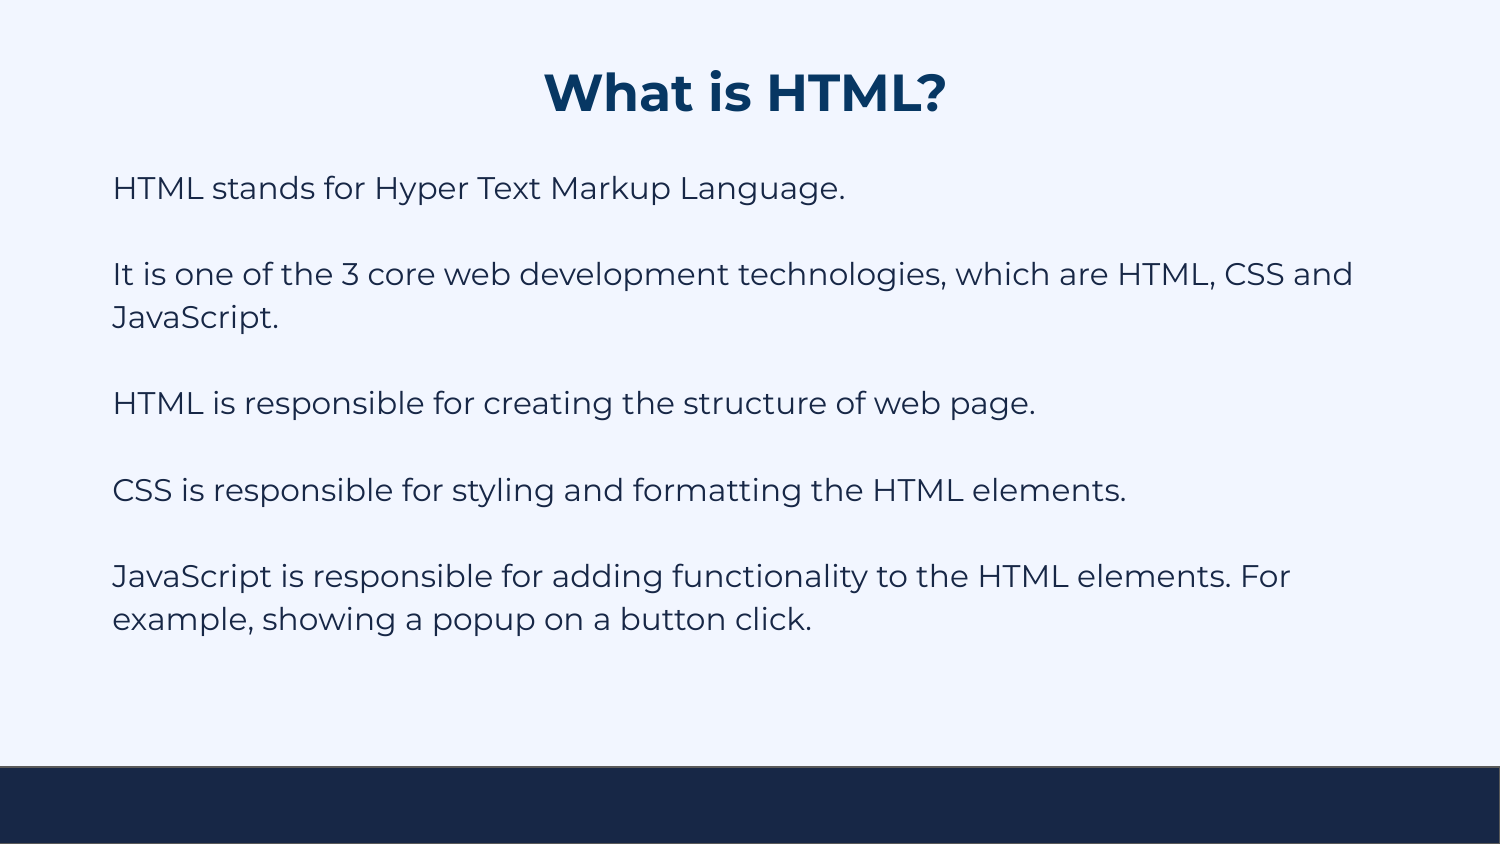

# What is HTML?
HTML stands for Hyper Text Markup Language.

It is one of the 3 core web development technologies, which are HTML, CSS and JavaScript.

HTML is responsible for creating the structure of web page.

CSS is responsible for styling and formatting the HTML elements.

JavaScript is responsible for adding functionality to the HTML elements. For example, showing a popup on a button click.